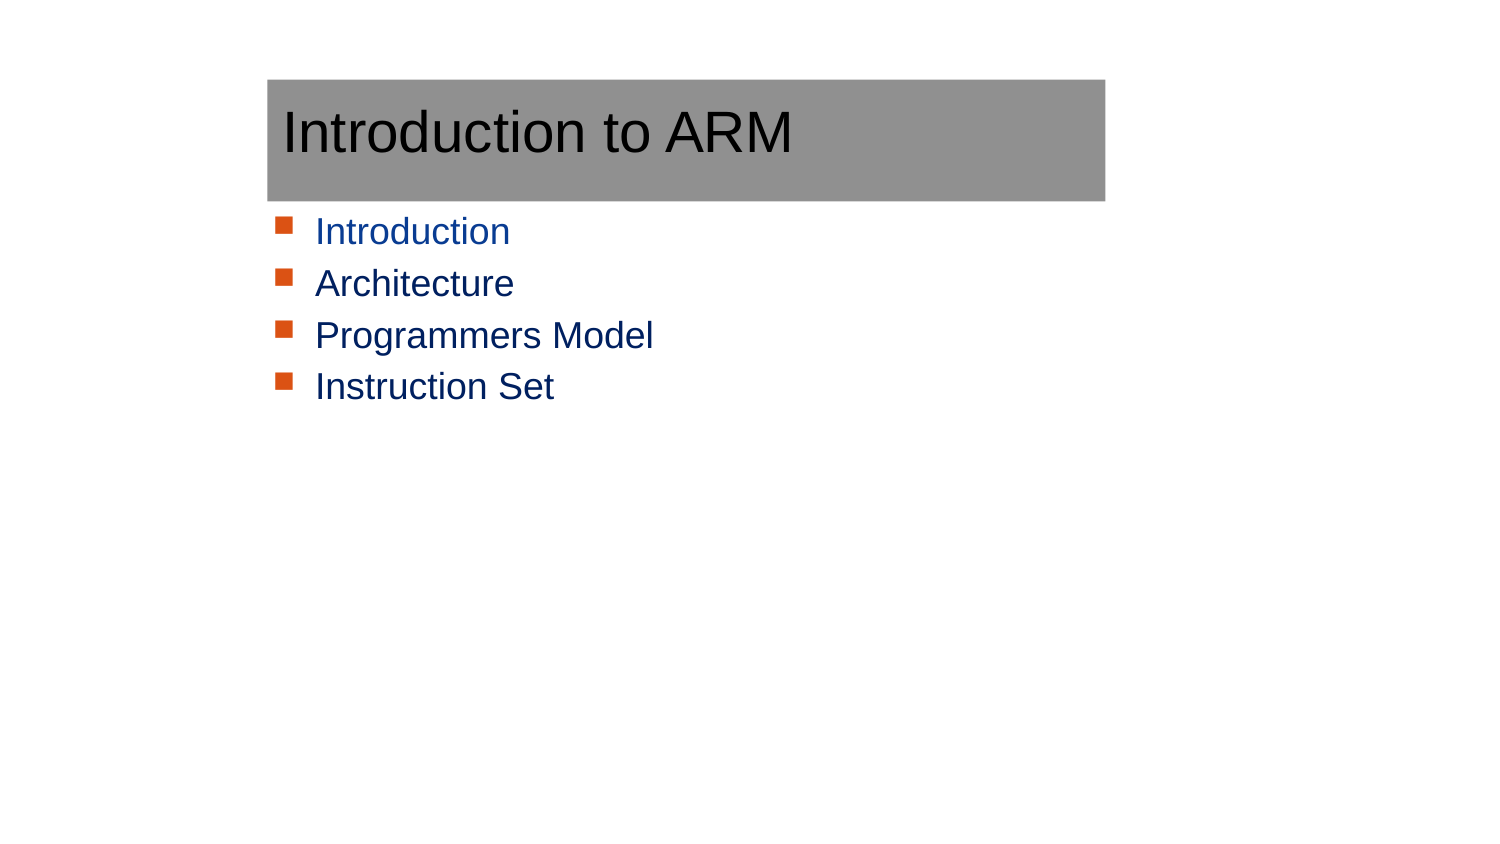

Introduction to ARM

Introduction
Architecture
Programmers Model
Instruction Set